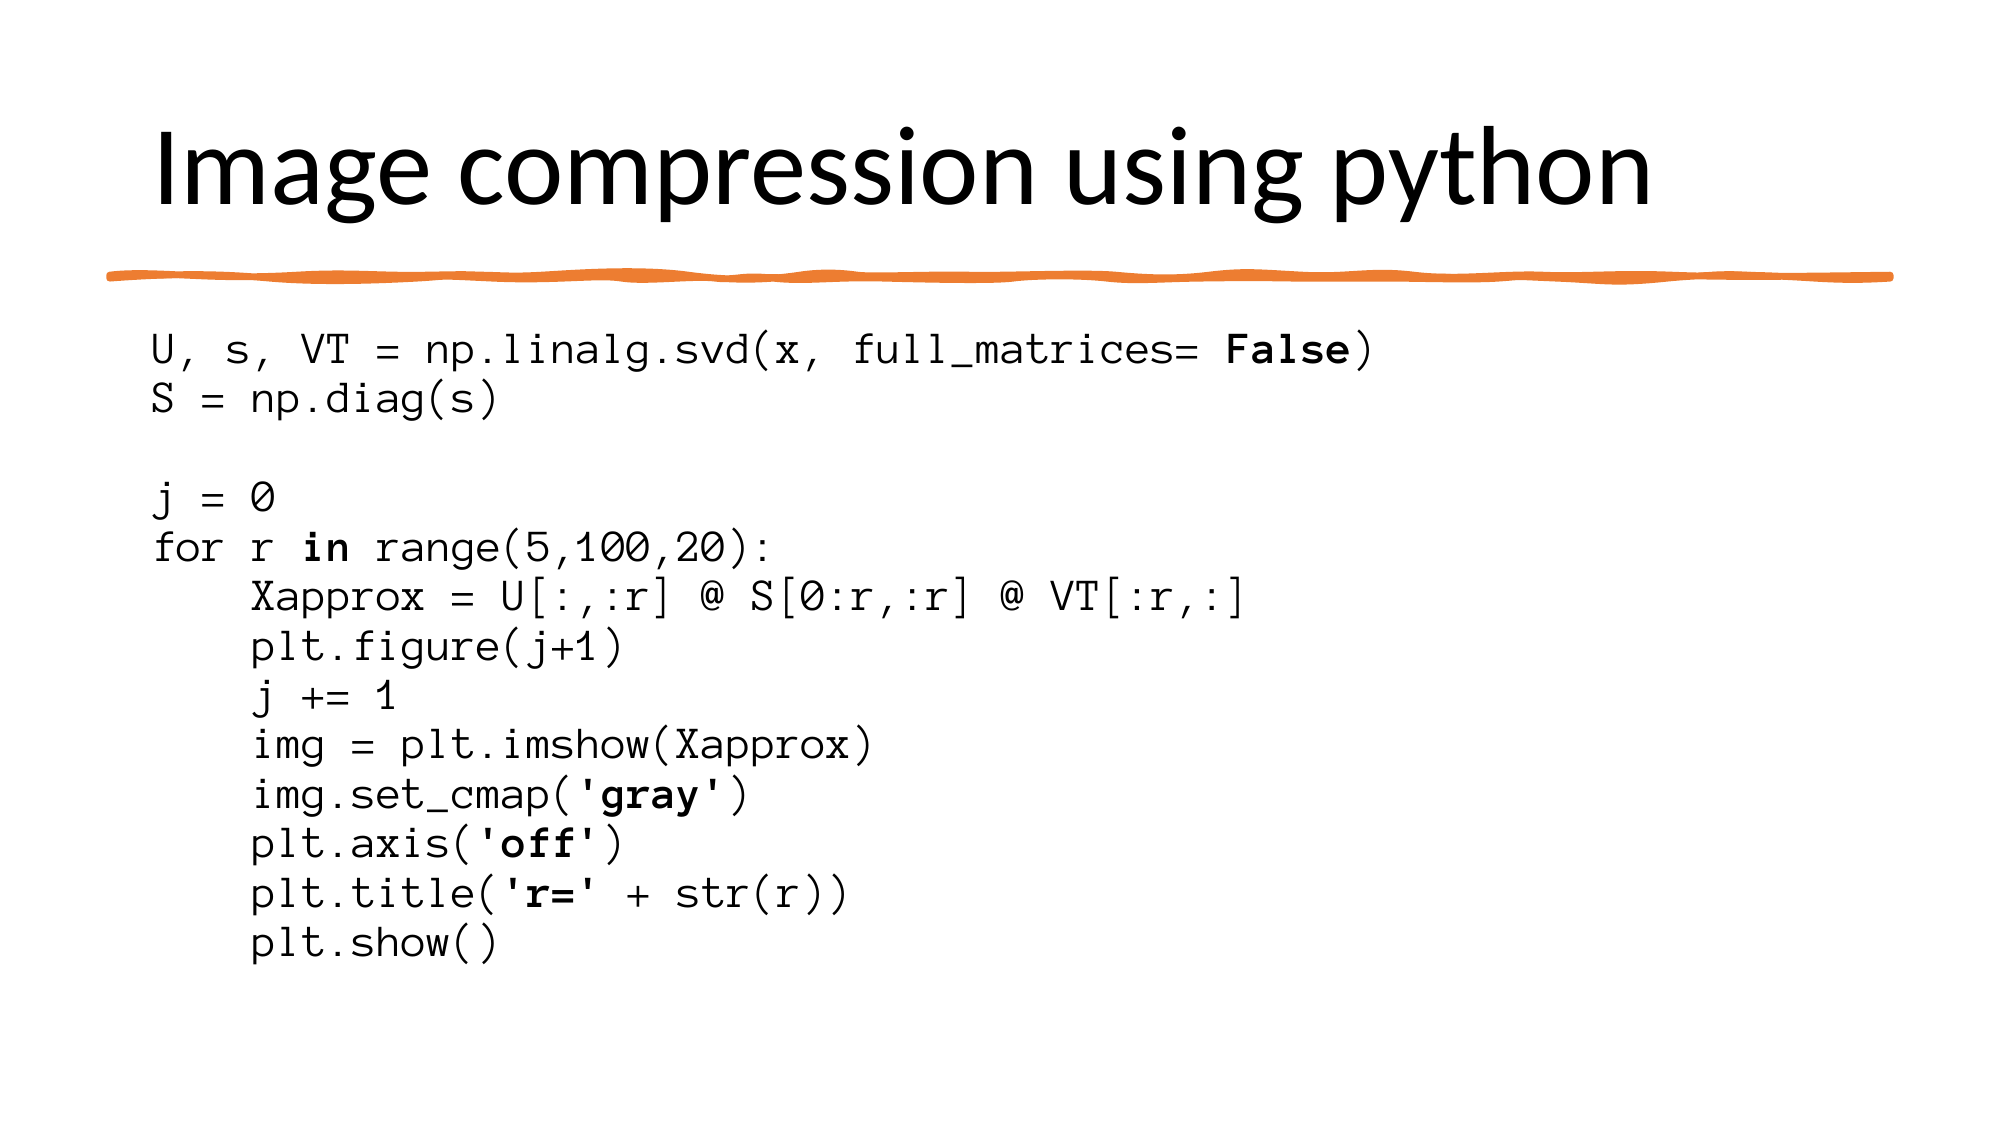

# Image compression using python

U, s, VT = np.linalg.svd(x, full_matrices= False)
S = np.diag(s)
j = 0
for r in range(5,100,20):
    Xapprox = U[:,:r] @ S[0:r,:r] @ VT[:r,:]
    plt.figure(j+1)
    j += 1
    img = plt.imshow(Xapprox)
    img.set_cmap('gray')
    plt.axis('off')
    plt.title('r=' + str(r))
    plt.show()